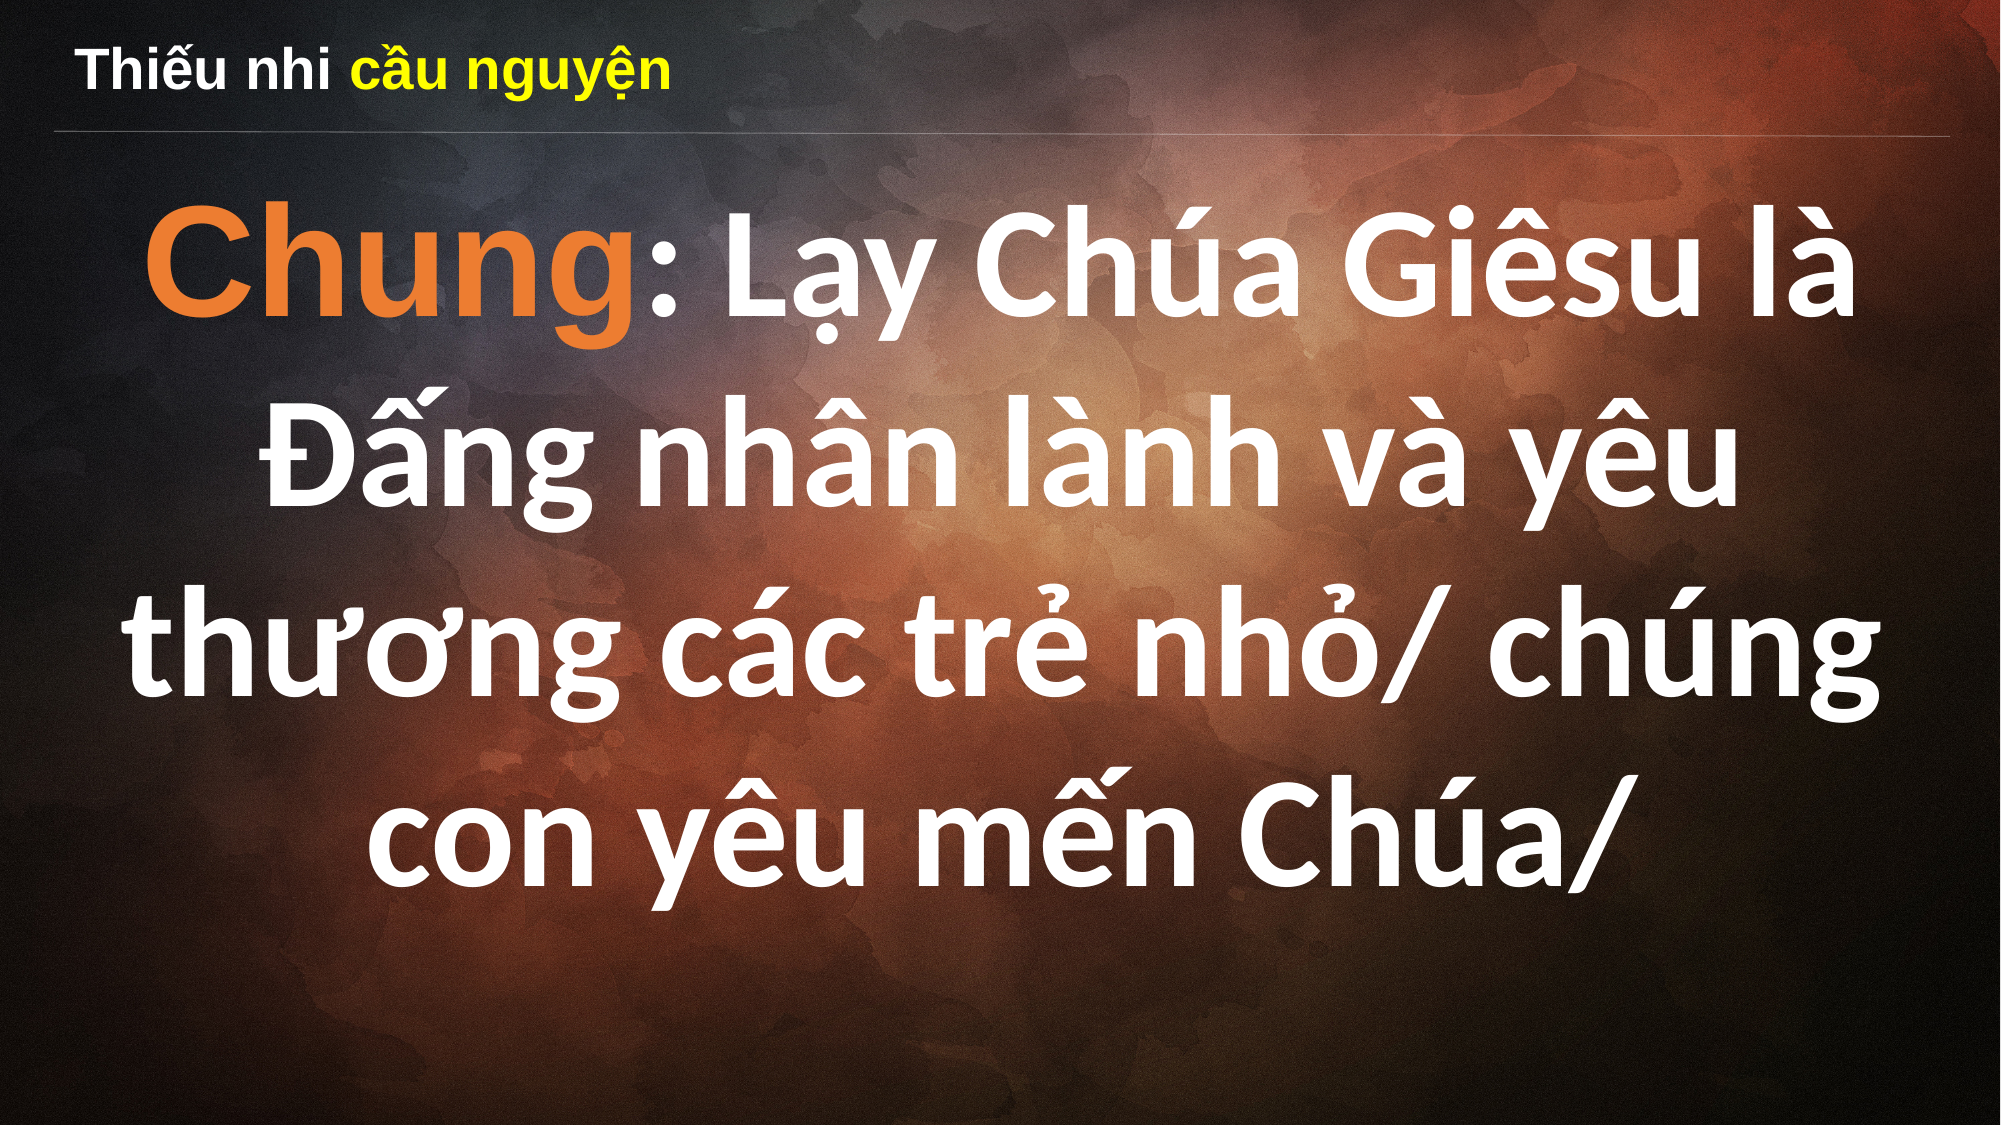

Thiếu nhi cầu nguyện
Chung: Lạy Chúa Giêsu là Đấng nhân lành và yêu thương các trẻ nhỏ/ chúng con yêu mến Chúa/